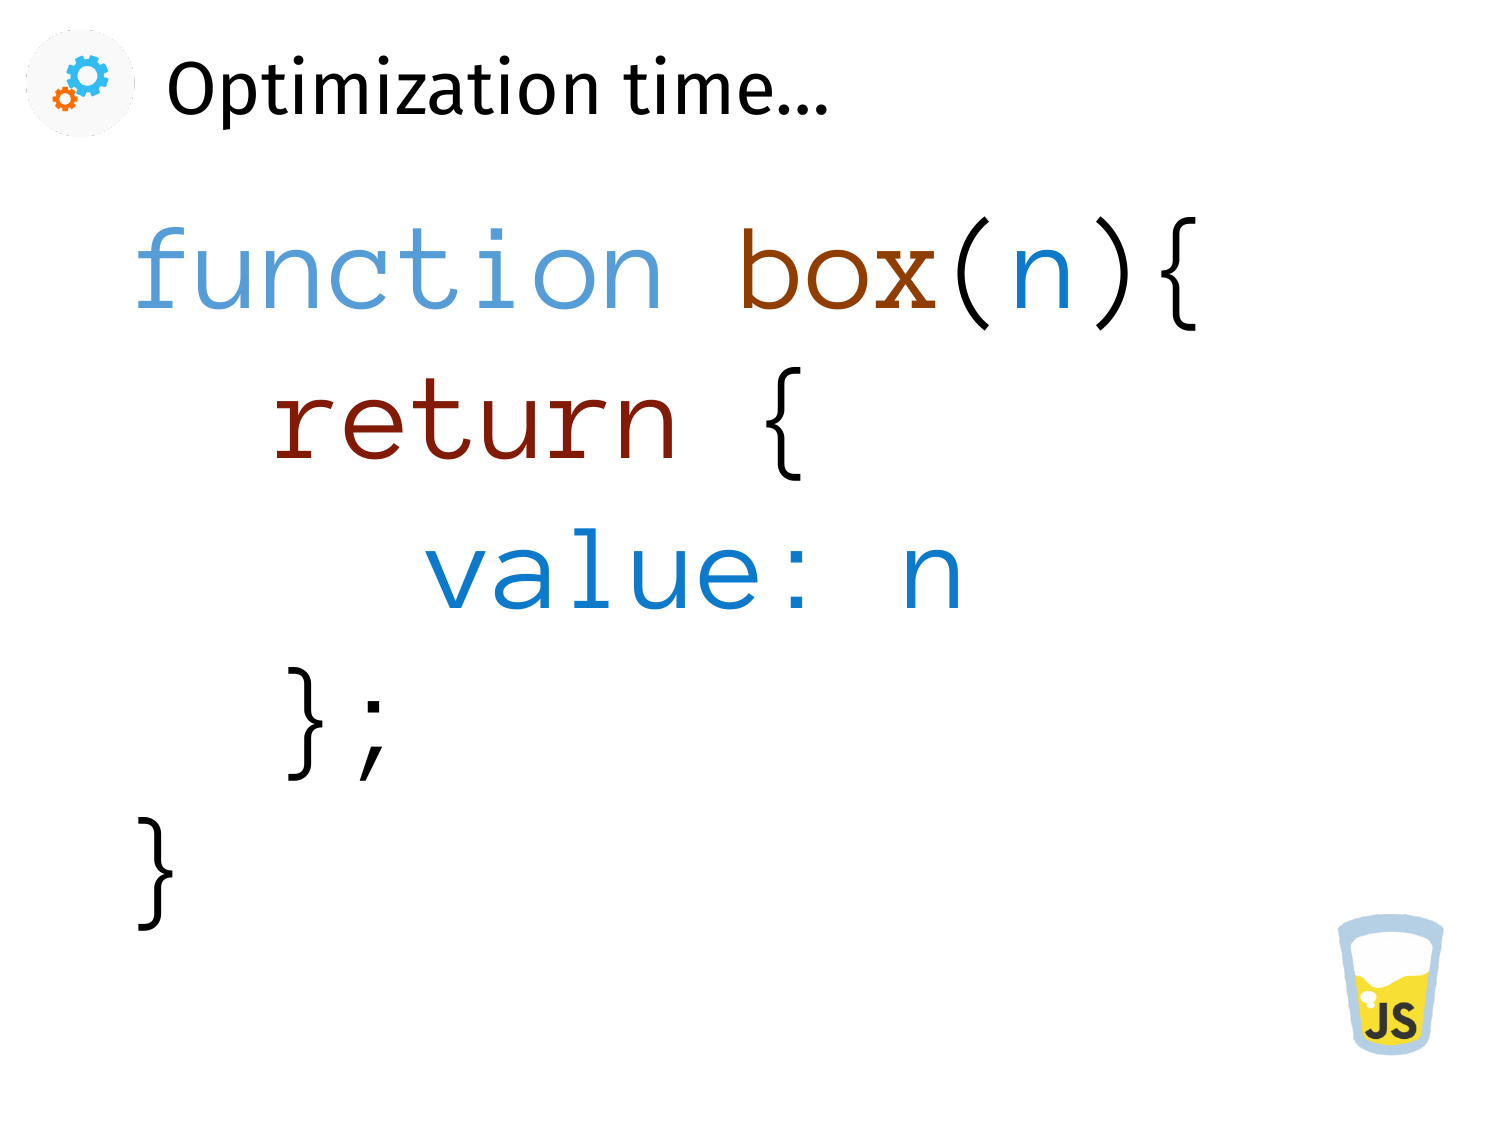

# Optimization time…
function box(n){
	return {
		value: n
	};
}